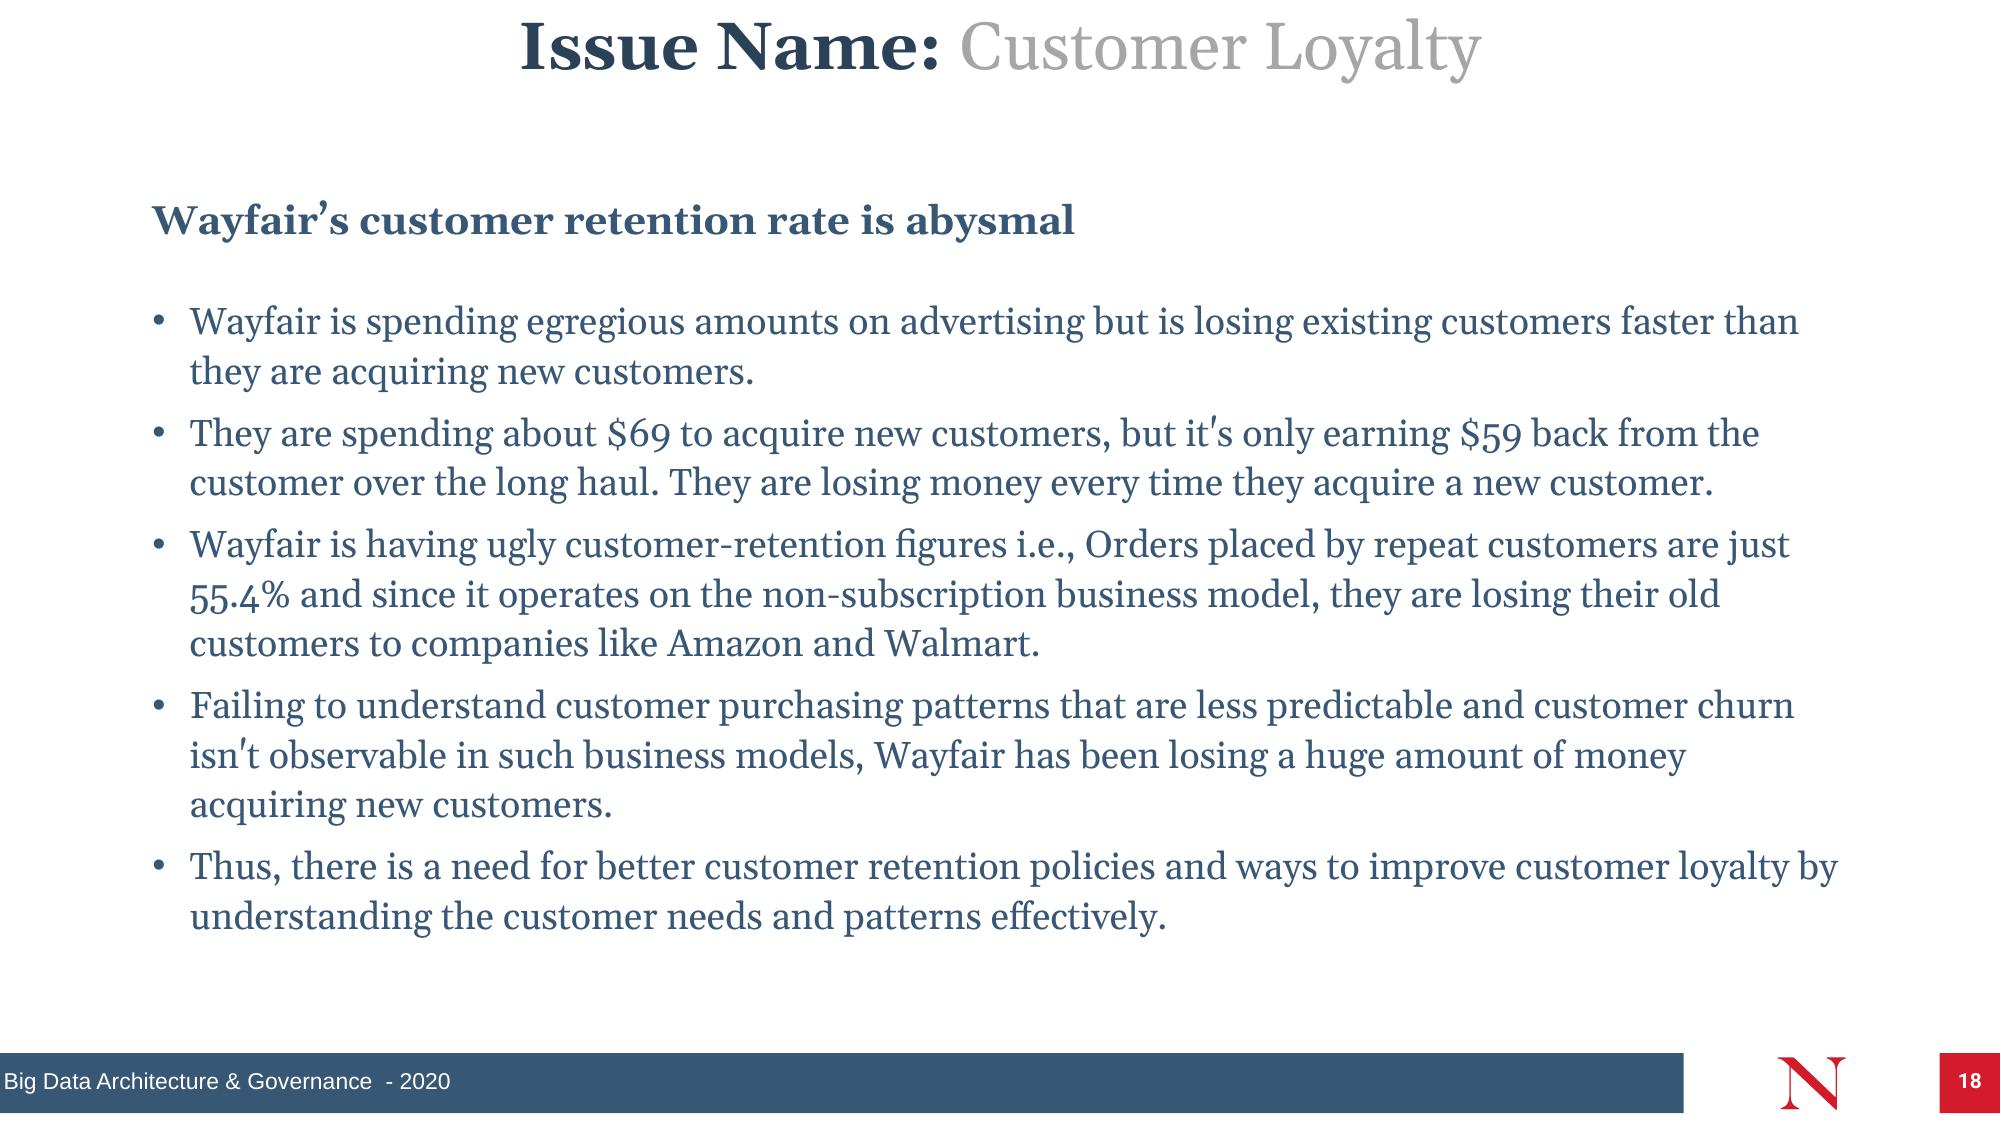

# Issue Name: Customer Loyalty
Wayfair’s customer retention rate is abysmal

Wayfair is spending egregious amounts on advertising but is losing existing customers faster than they are acquiring new customers.
They are spending about $69 to acquire new customers, but it's only earning $59 back from the customer over the long haul. They are losing money every time they acquire a new customer.
Wayfair is having ugly customer-retention figures i.e., Orders placed by repeat customers are just 55.4% and since it operates on the non-subscription business model, they are losing their old customers to companies like Amazon and Walmart.
Failing to understand customer purchasing patterns that are less predictable and customer churn isn't observable in such business models, Wayfair has been losing a huge amount of money acquiring new customers.
Thus, there is a need for better customer retention policies and ways to improve customer loyalty by understanding the customer needs and patterns effectively.